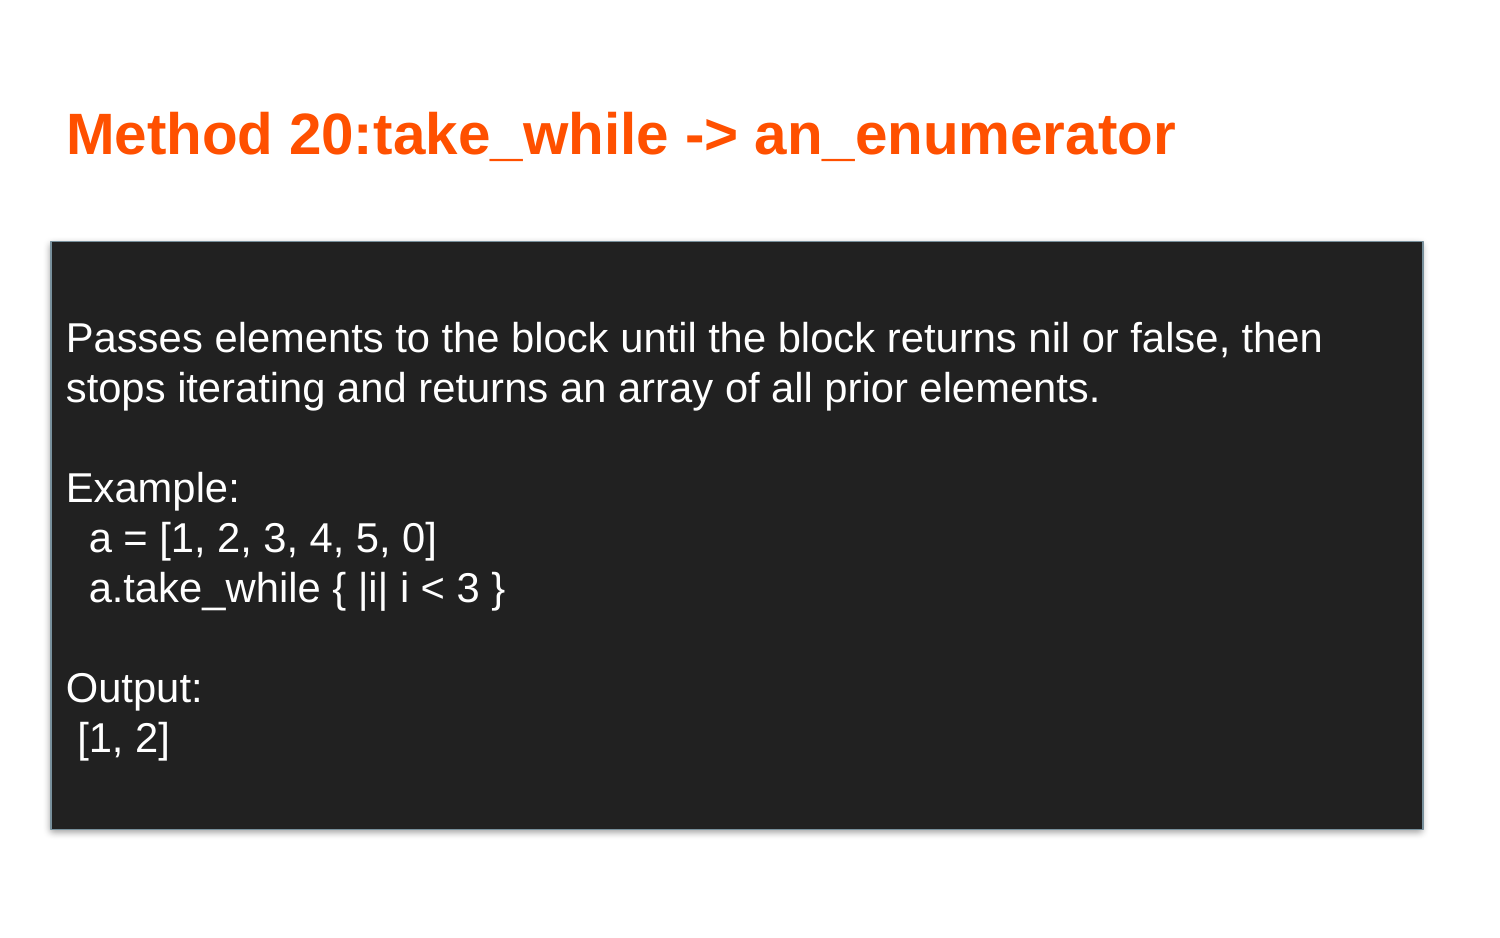

# Method 20:take_while -> an_enumerator
Passes elements to the block until the block returns nil or false, then stops iterating and returns an array of all prior elements.

Example:
  a = [1, 2, 3, 4, 5, 0]
  a.take_while { |i| i < 3 }

Output:
 [1, 2]